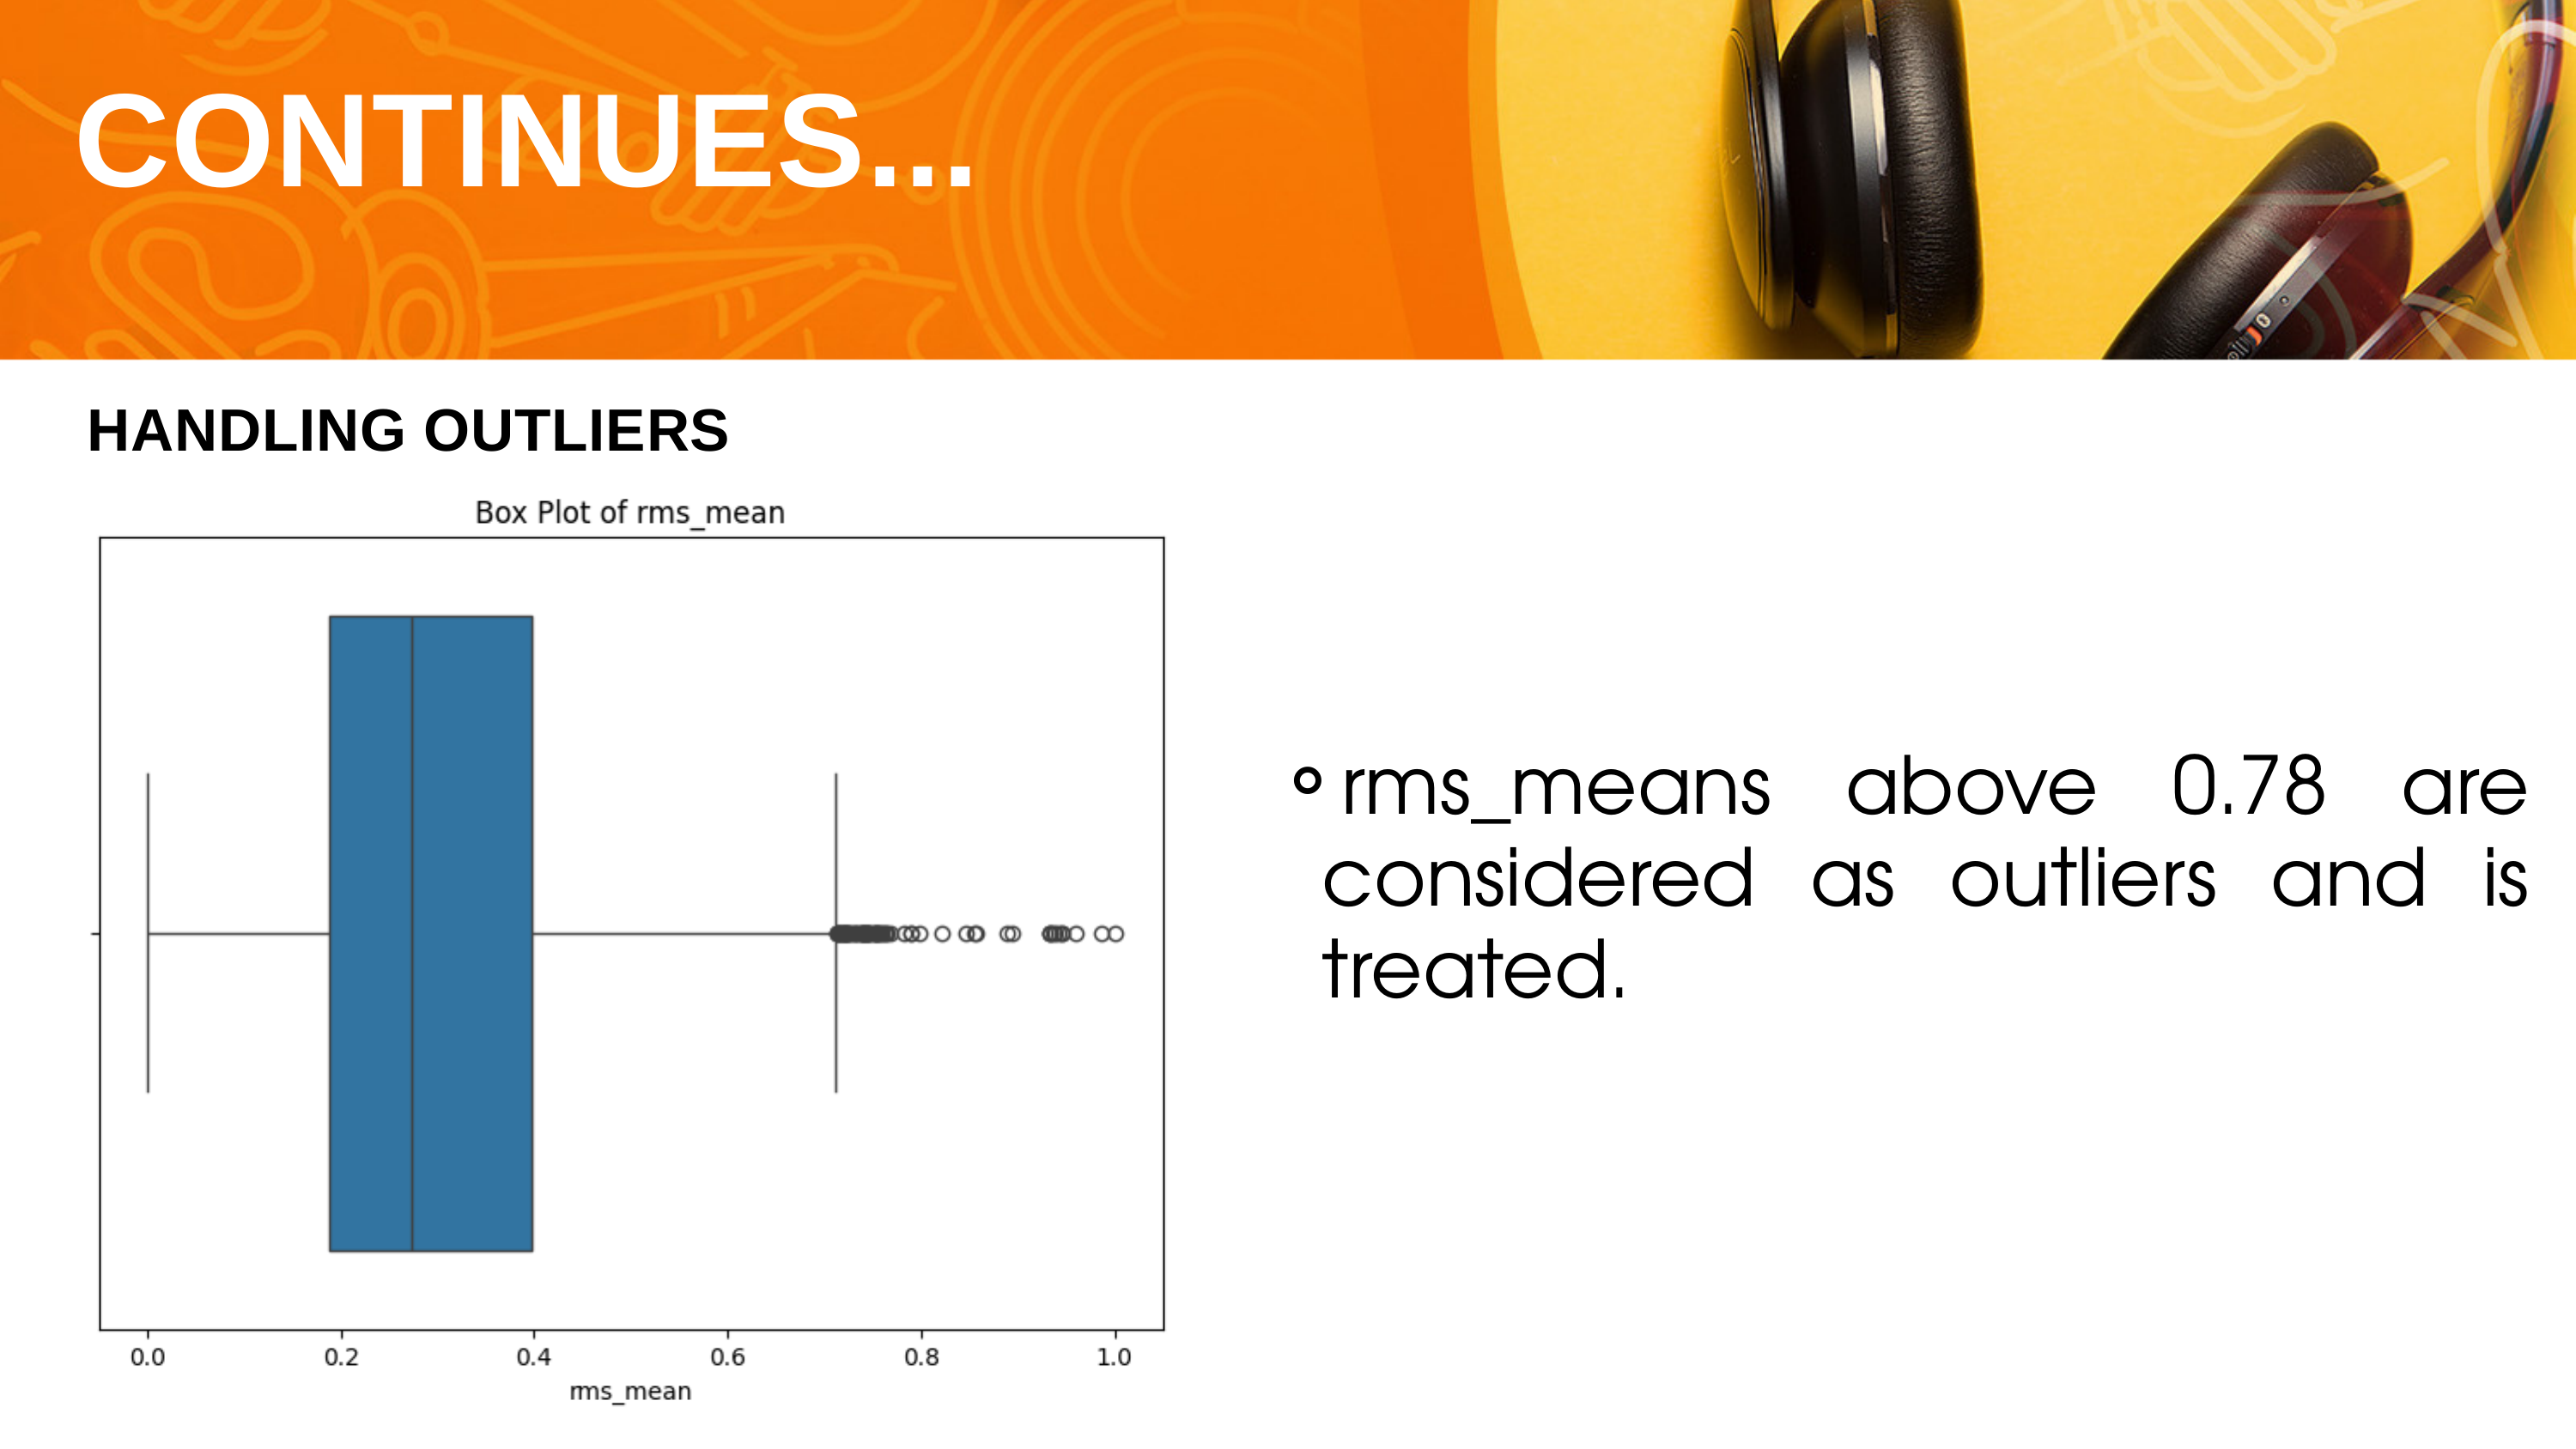

CONTINUES...
HANDLING OUTLIERS

rms_means above 0.78 are considered as outliers and is treated.